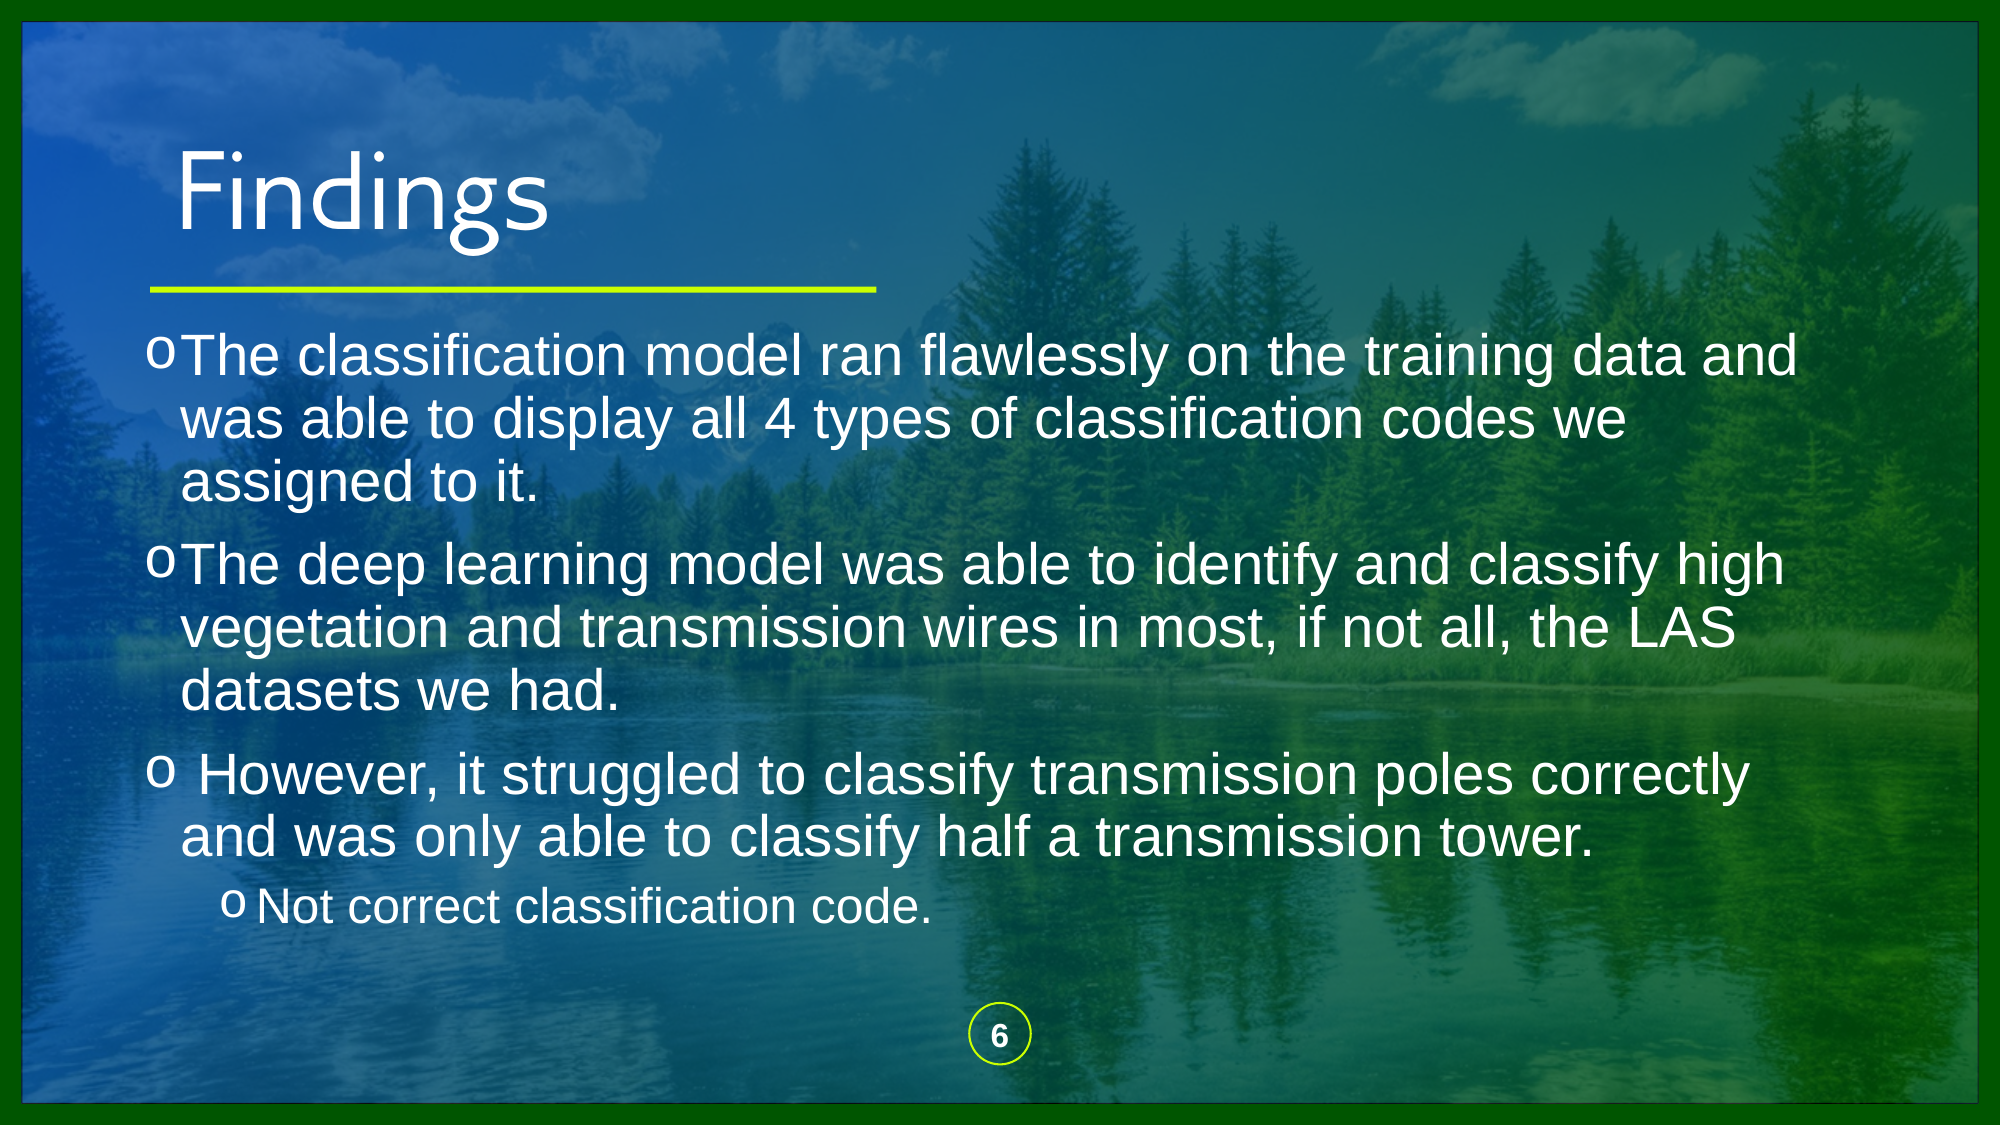

# Findings
The classification model ran flawlessly on the training data and was able to display all 4 types of classification codes we assigned to it.
The deep learning model was able to identify and classify high vegetation and transmission wires in most, if not all, the LAS datasets we had.
 However, it struggled to classify transmission poles correctly and was only able to classify half a transmission tower.
Not correct classification code.
6